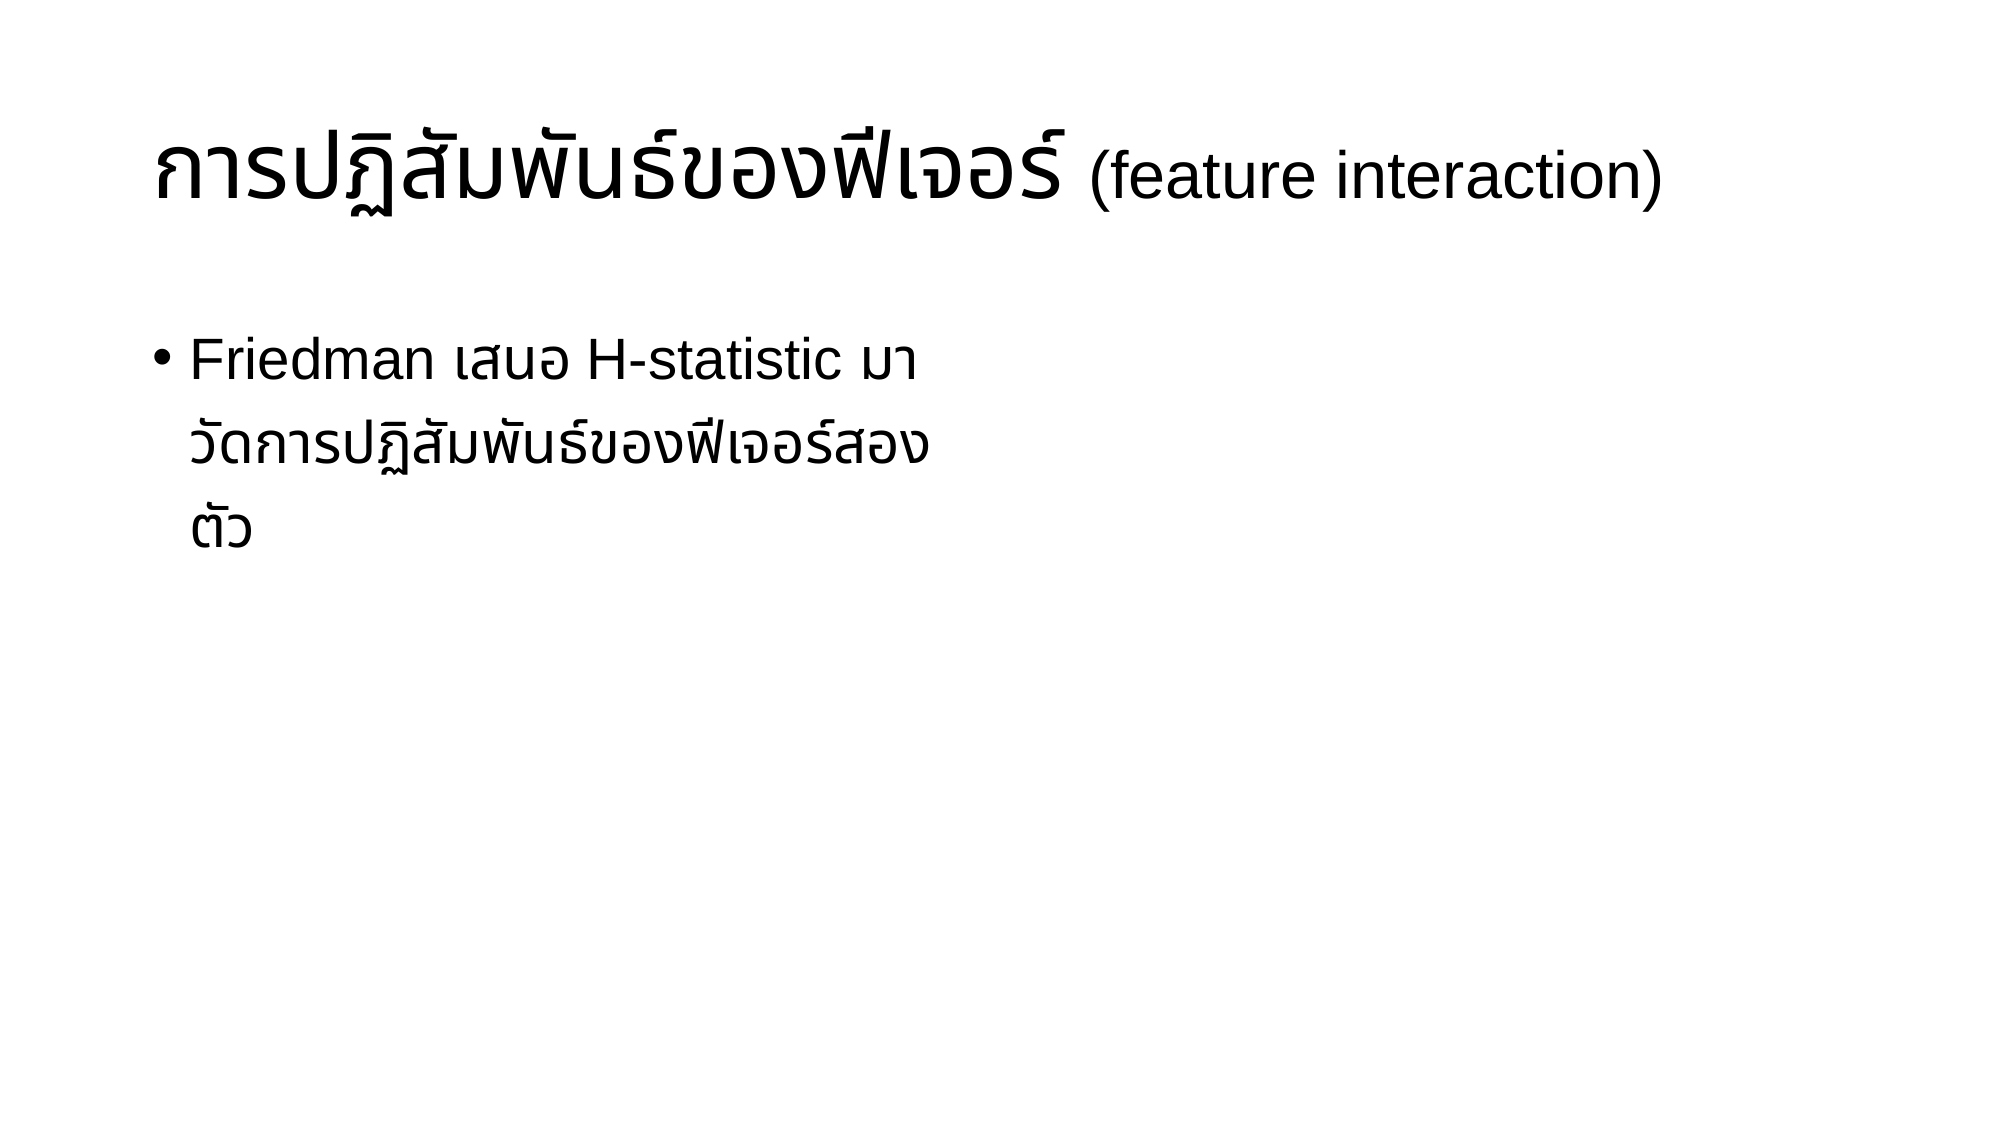

# การปฏิสัมพันธ์ของฟีเจอร์ (feature interaction)
Friedman เสนอ H-statistic มาวัดการปฏิสัมพันธ์ของฟีเจอร์สองตัว